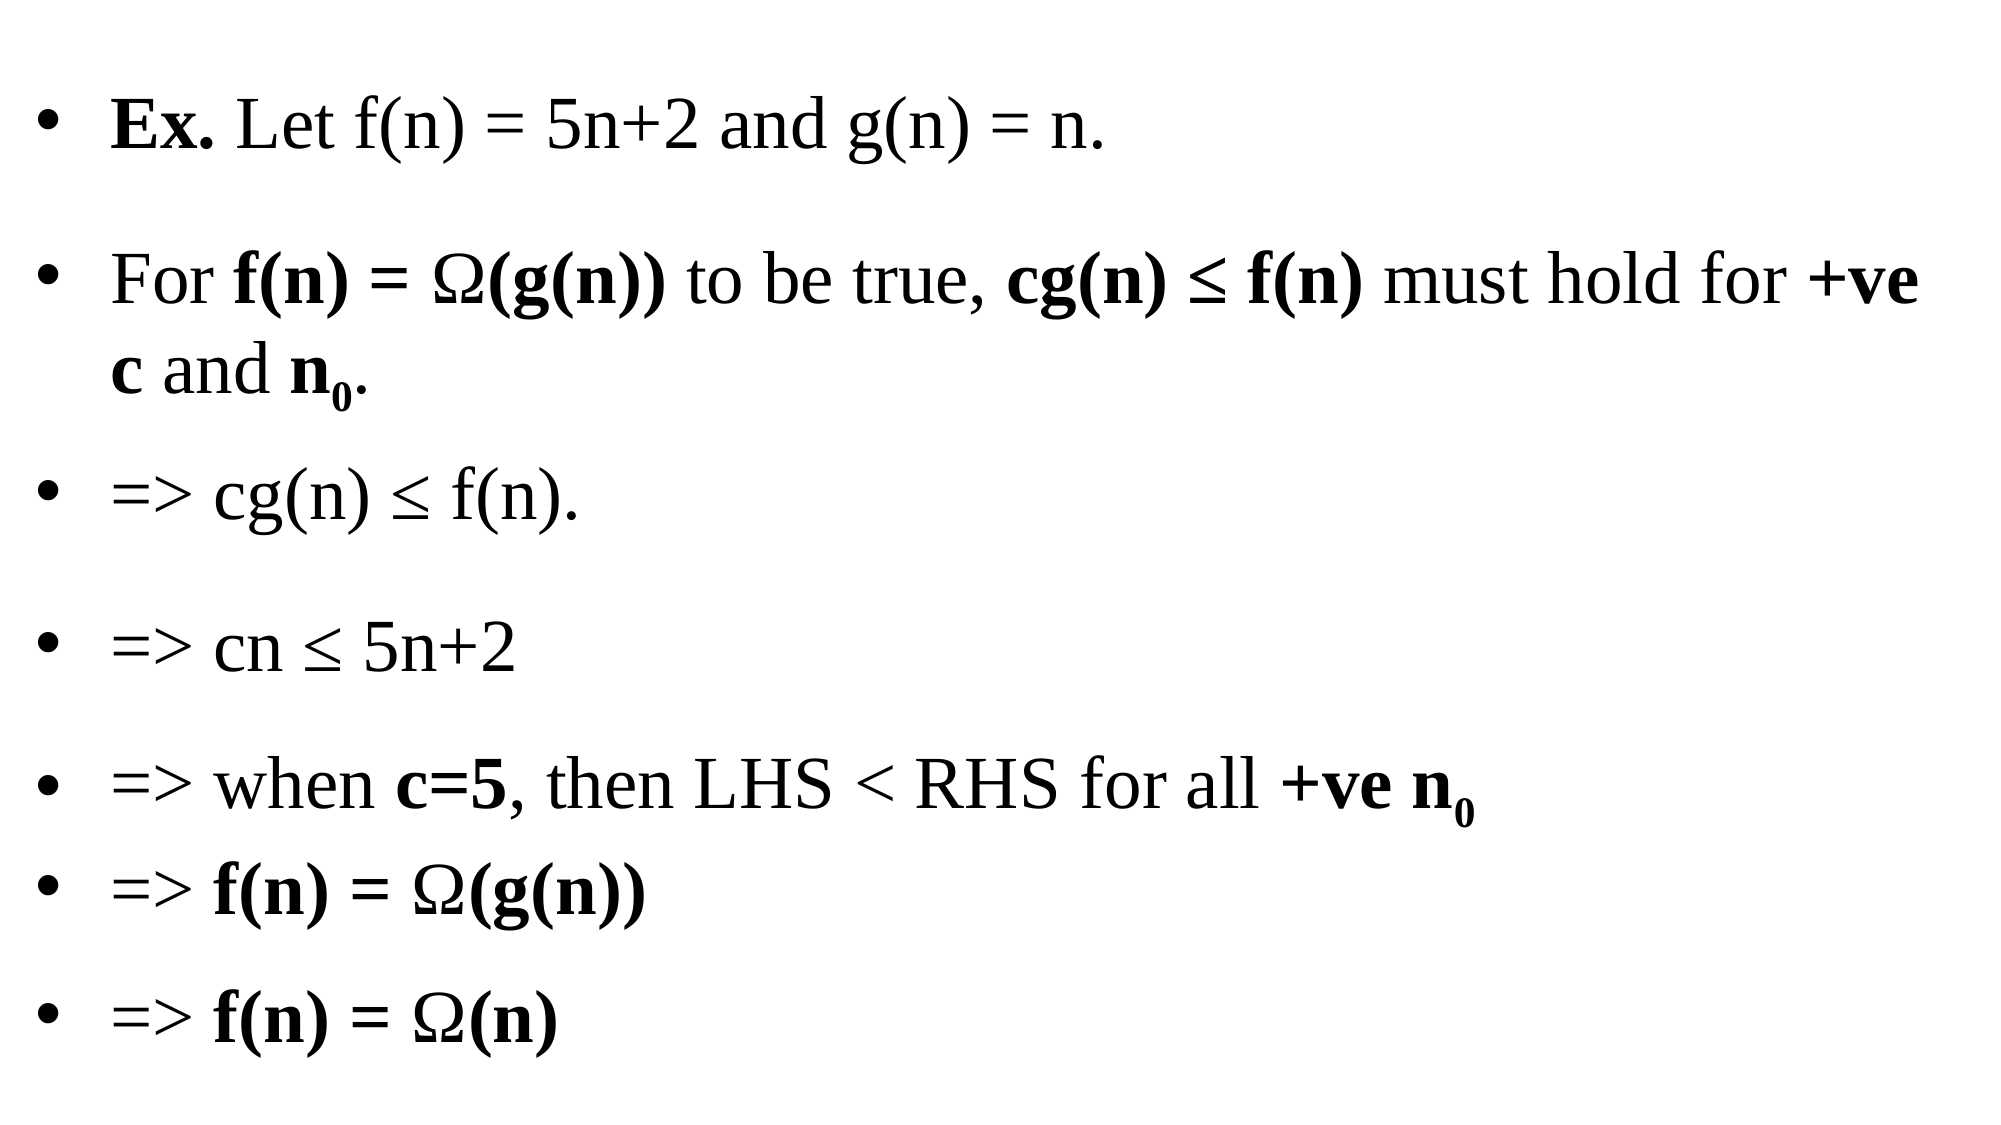

Ex. Let f(n) = 5n+2 and g(n) = n.
For f(n) = Ω(g(n)) to be true, cg(n) ≤ f(n) must hold for +ve c and n0.
=> cg(n) ≤ f(n).
=> cn ≤ 5n+2
=> when c=5, then LHS < RHS for all +ve n0
=> f(n) = Ω(g(n))
=> f(n) = Ω(n)